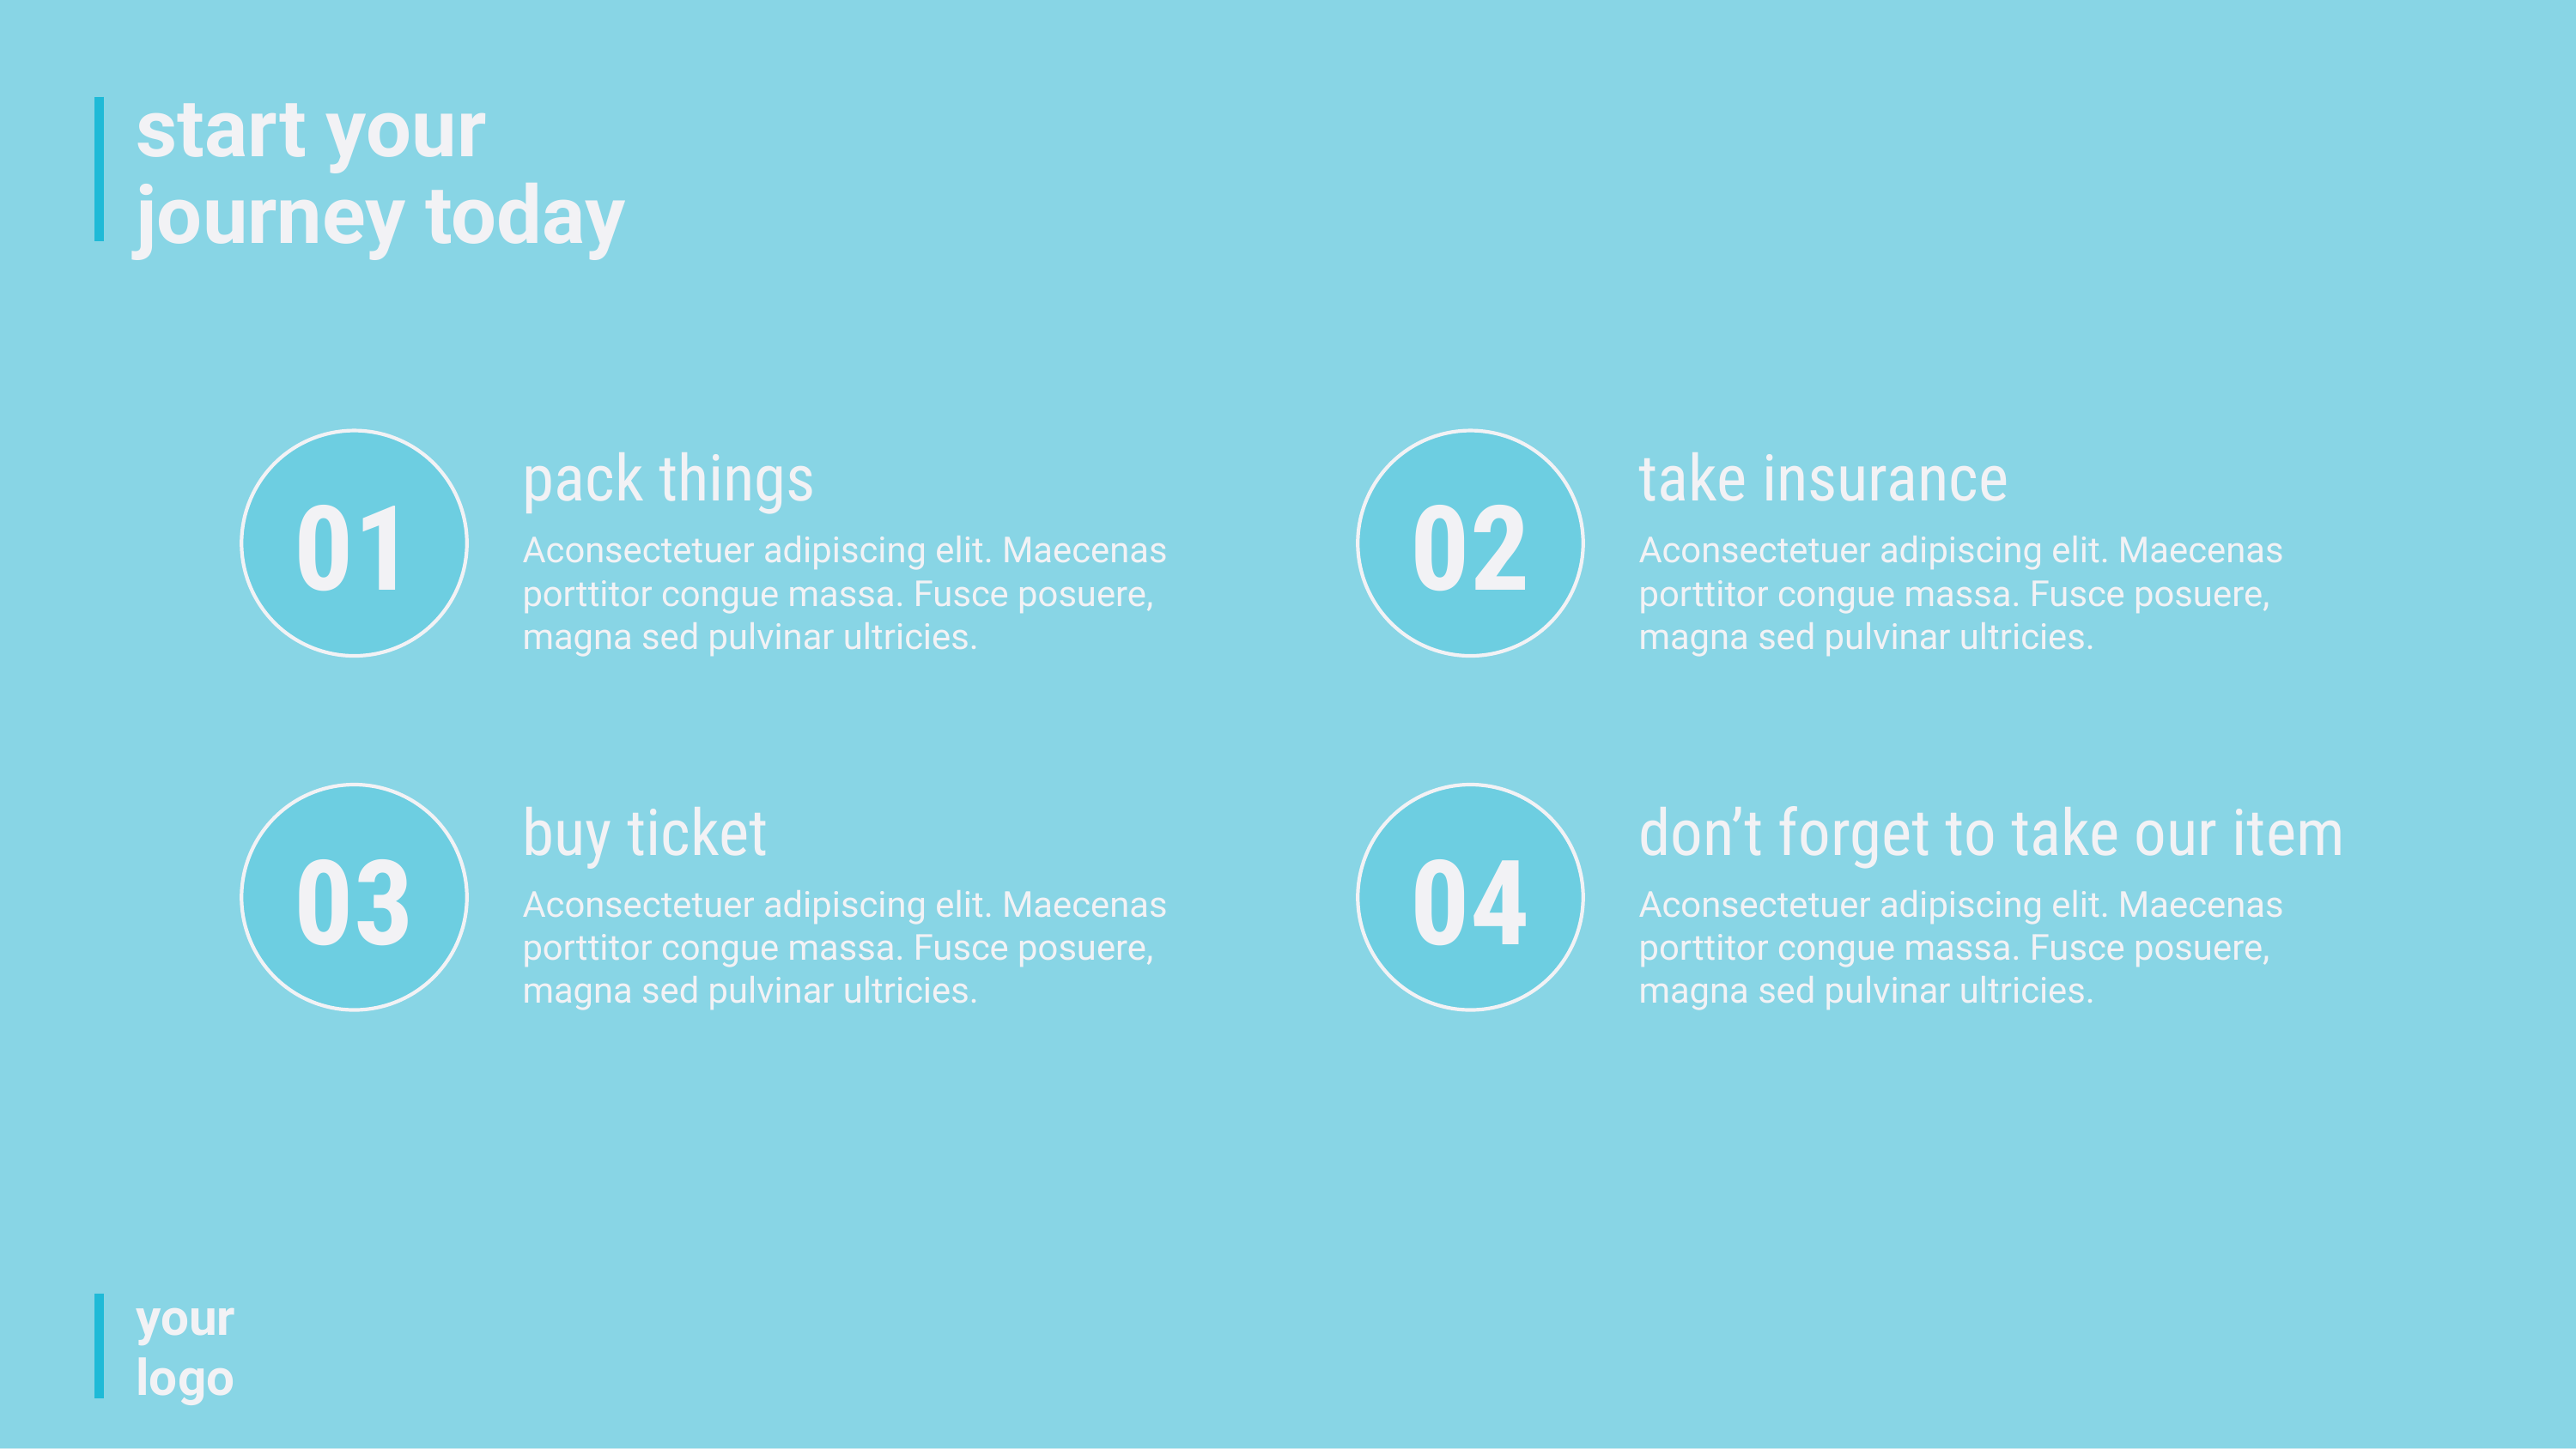

start your
journey today
01
pack things
Aconsectetuer adipiscing elit. Maecenas porttitor congue massa. Fusce posuere, magna sed pulvinar ultricies.
02
take insurance
Aconsectetuer adipiscing elit. Maecenas porttitor congue massa. Fusce posuere, magna sed pulvinar ultricies.
03
buy ticket
Aconsectetuer adipiscing elit. Maecenas porttitor congue massa. Fusce posuere, magna sed pulvinar ultricies.
04
don’t forget to take our item
Aconsectetuer adipiscing elit. Maecenas porttitor congue massa. Fusce posuere, magna sed pulvinar ultricies.
your logo